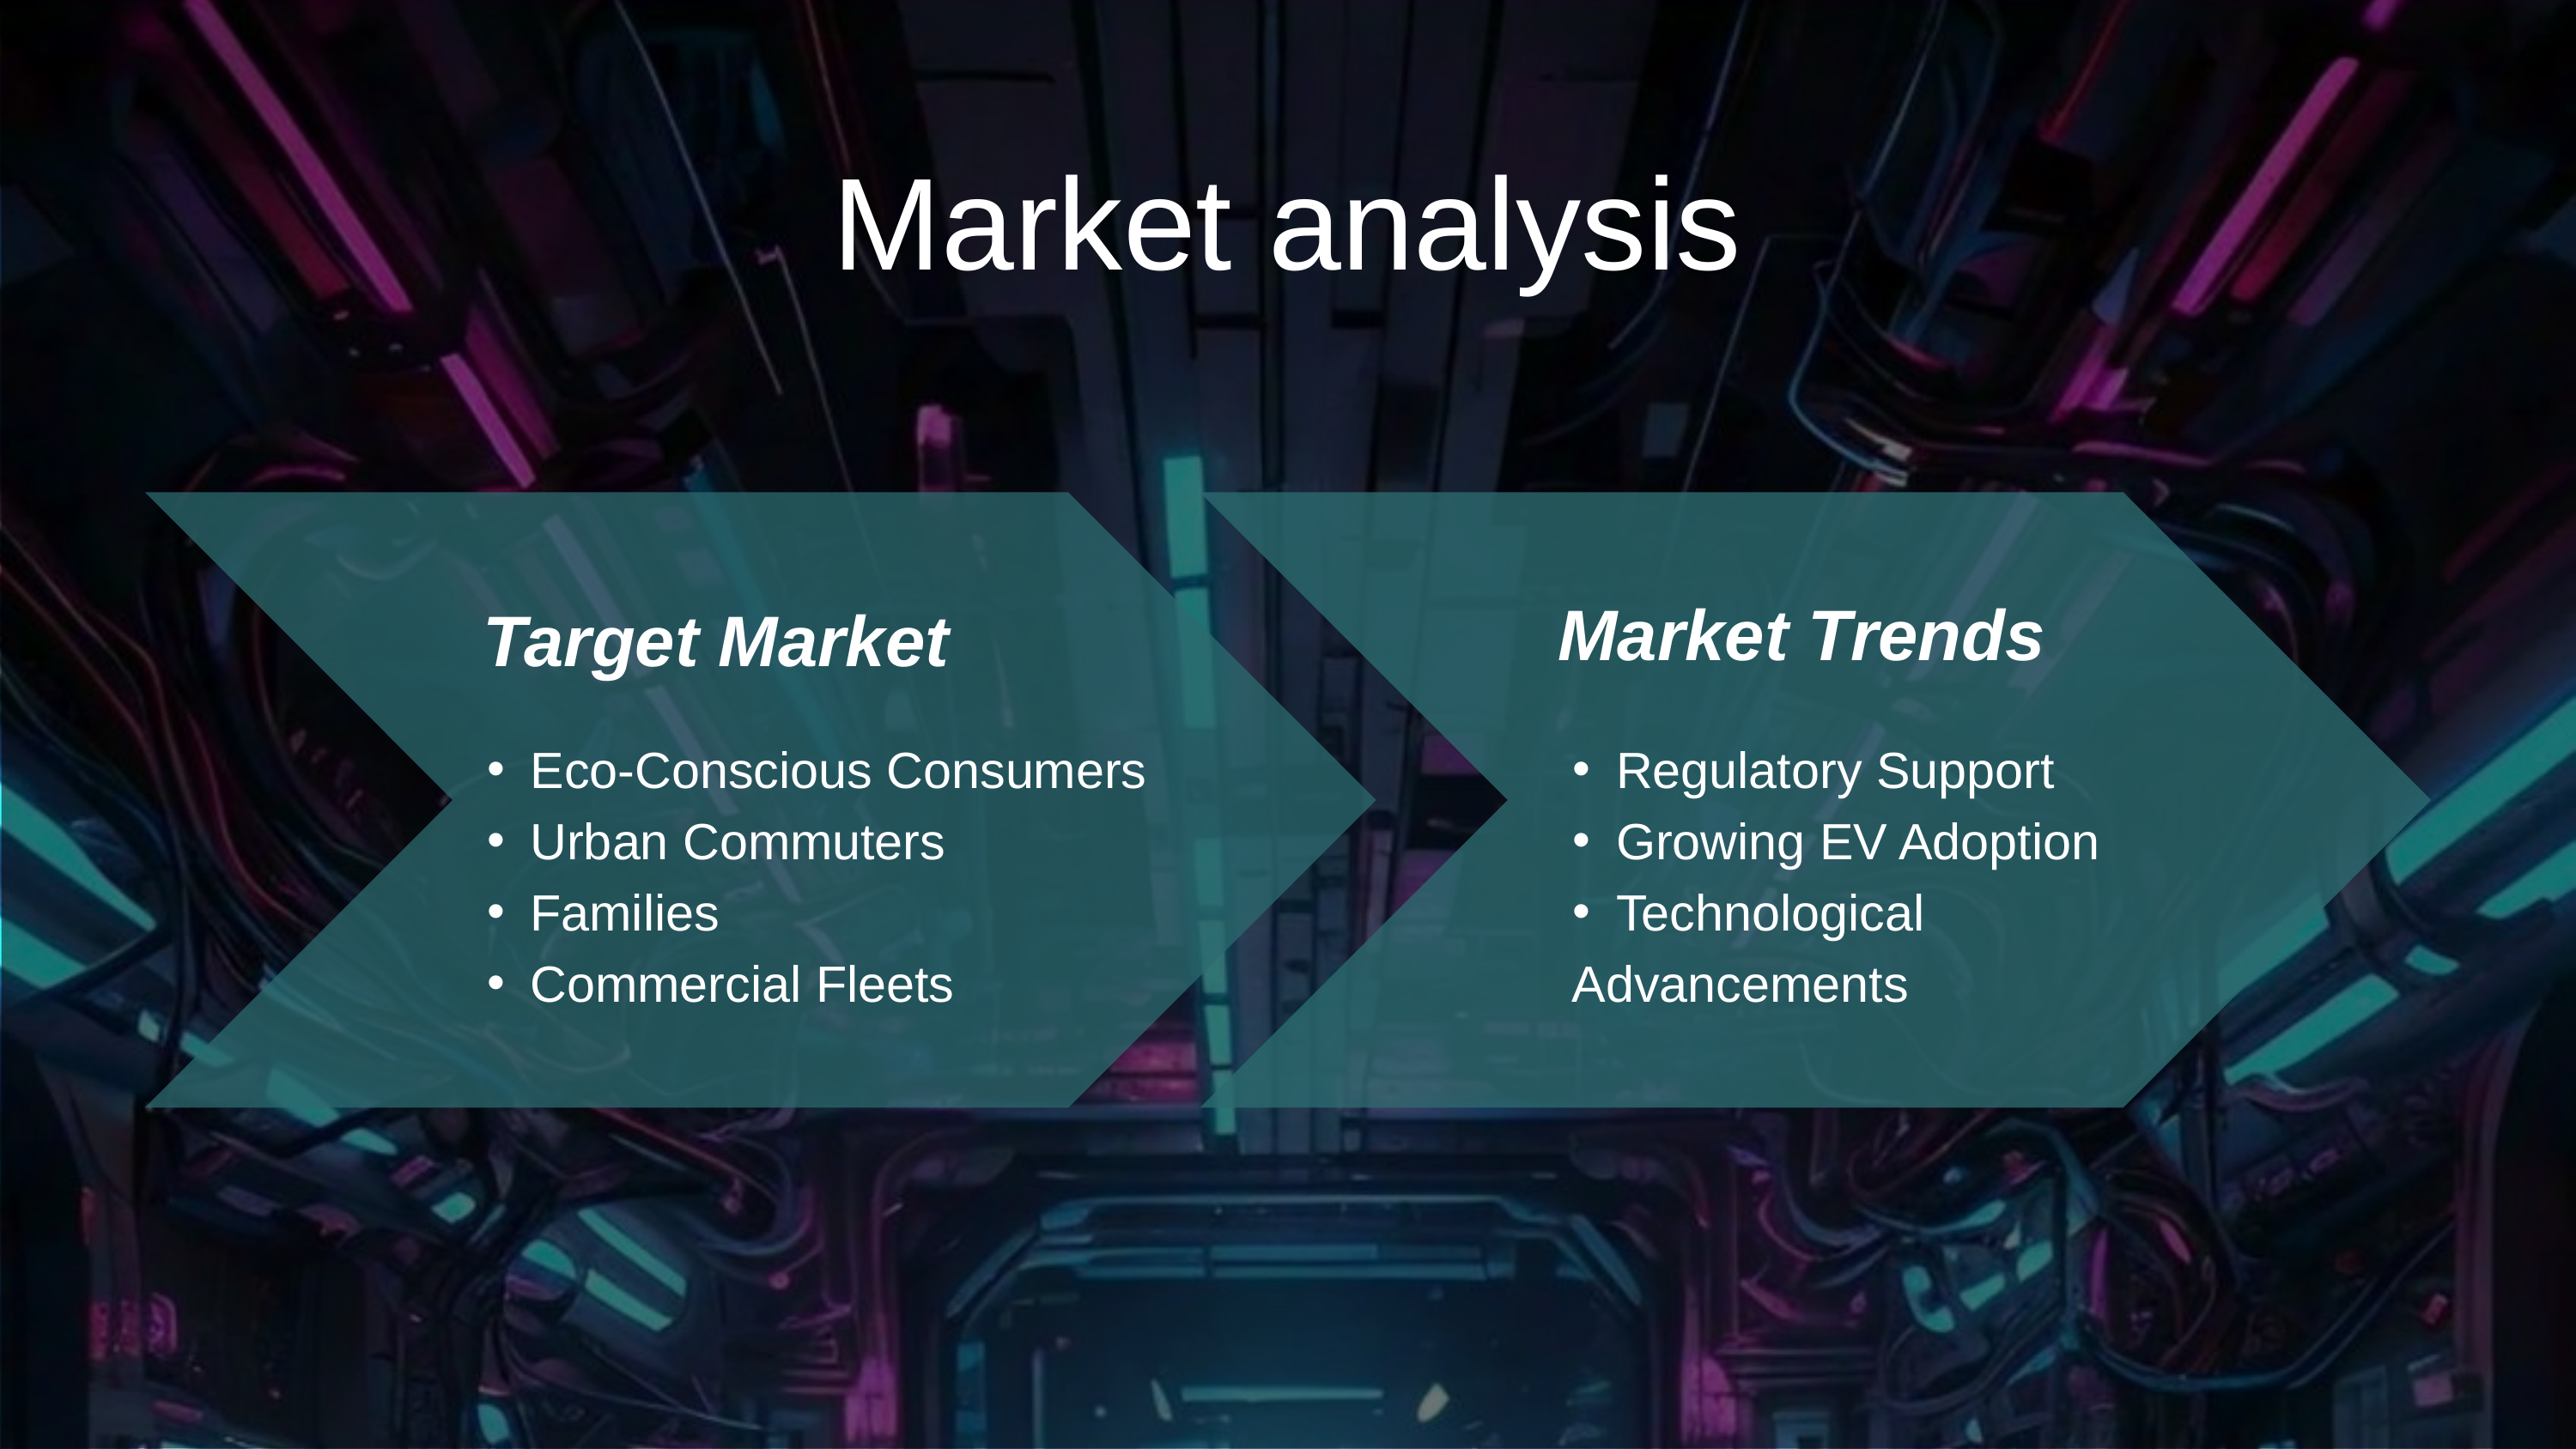

Market analysis

Market Trends
Target Market

Eco-Conscious Consumers
Urban Commuters
Families
Commercial Fleets
Regulatory Support
Growing EV Adoption
Technological
   Advancements